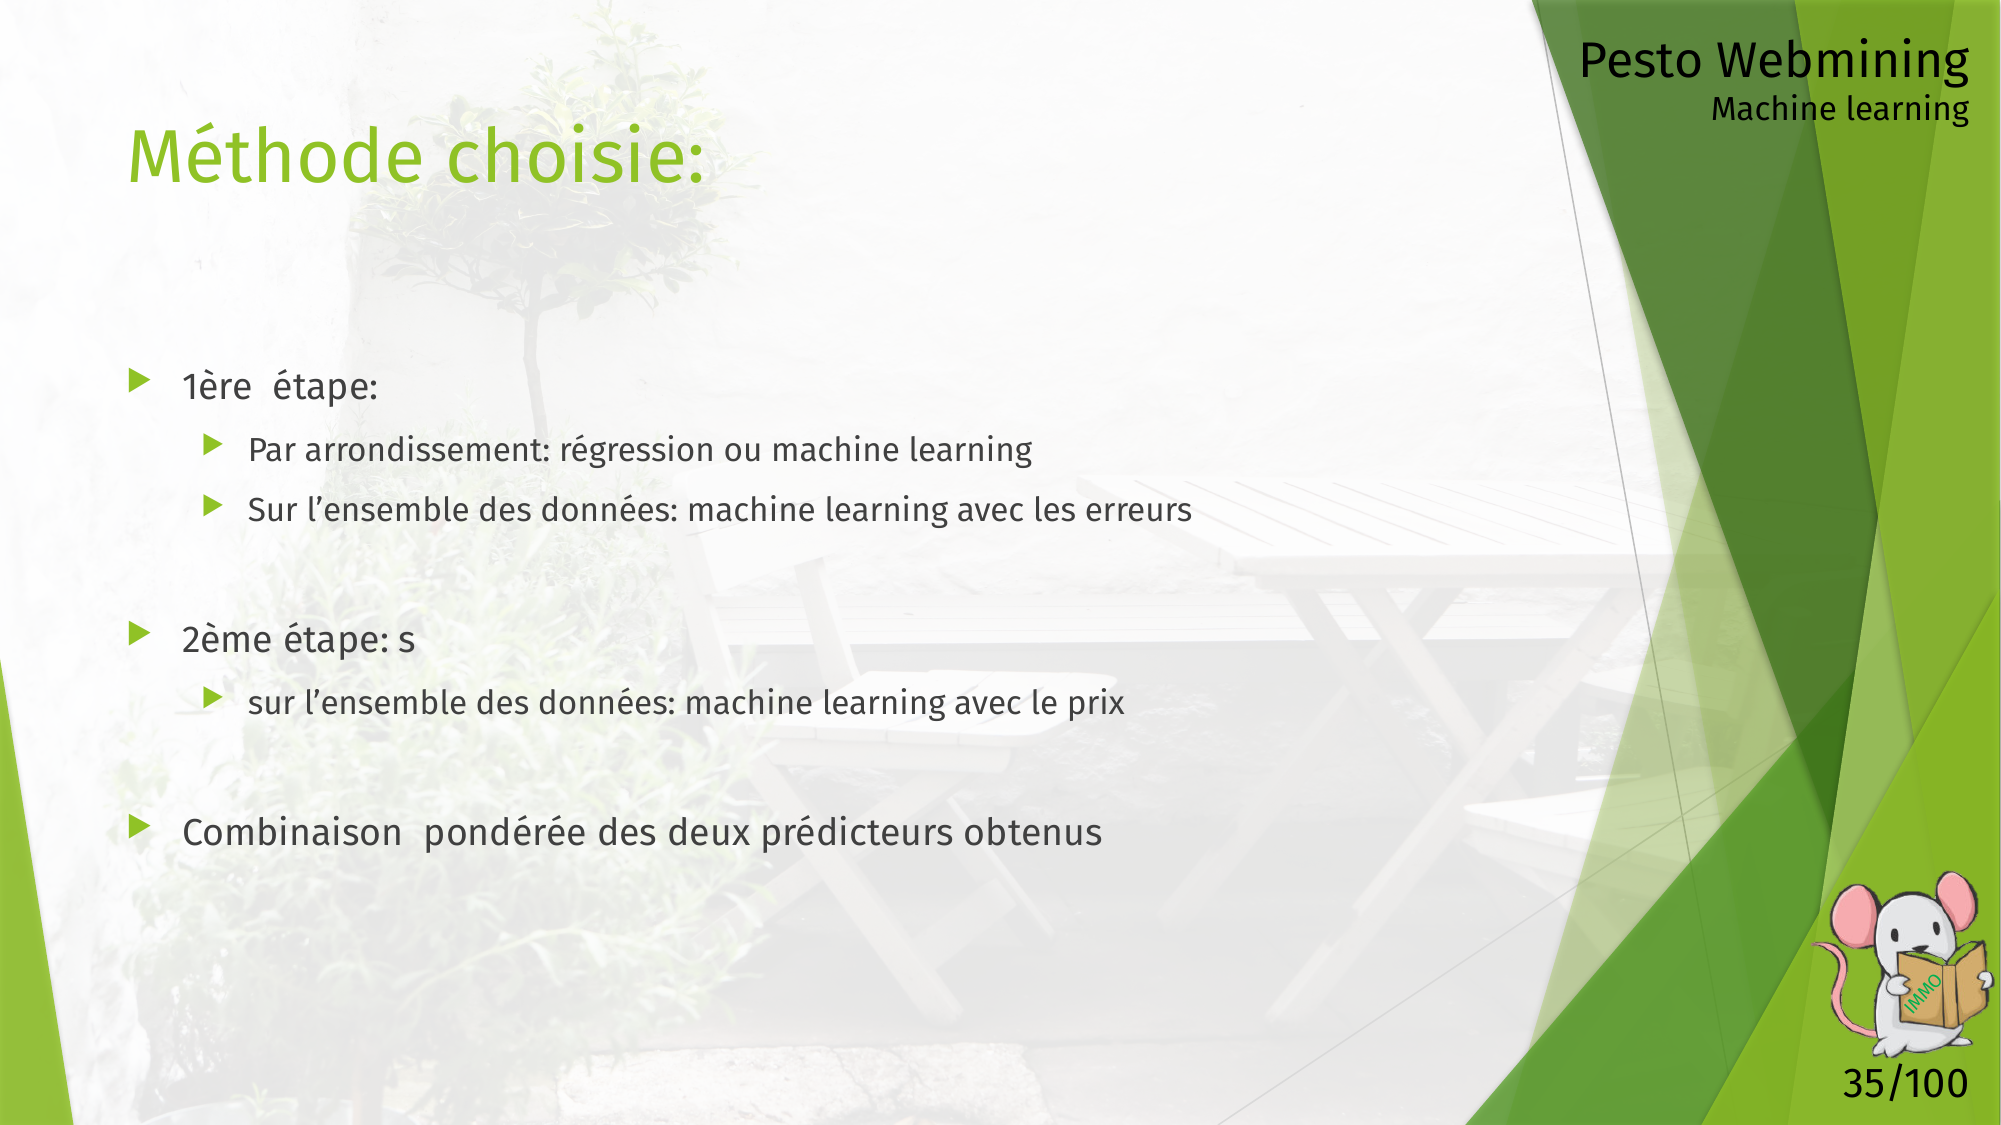

Pesto Webmining
Machine learning
# Méthode choisie:
1ère  étape:
Par arrondissement: régression ou machine learning
Sur l’ensemble des données: machine learning avec les erreurs

2ème étape: s
sur l’ensemble des données: machine learning avec le prix

Combinaison  pondérée des deux prédicteurs obtenus

35/100